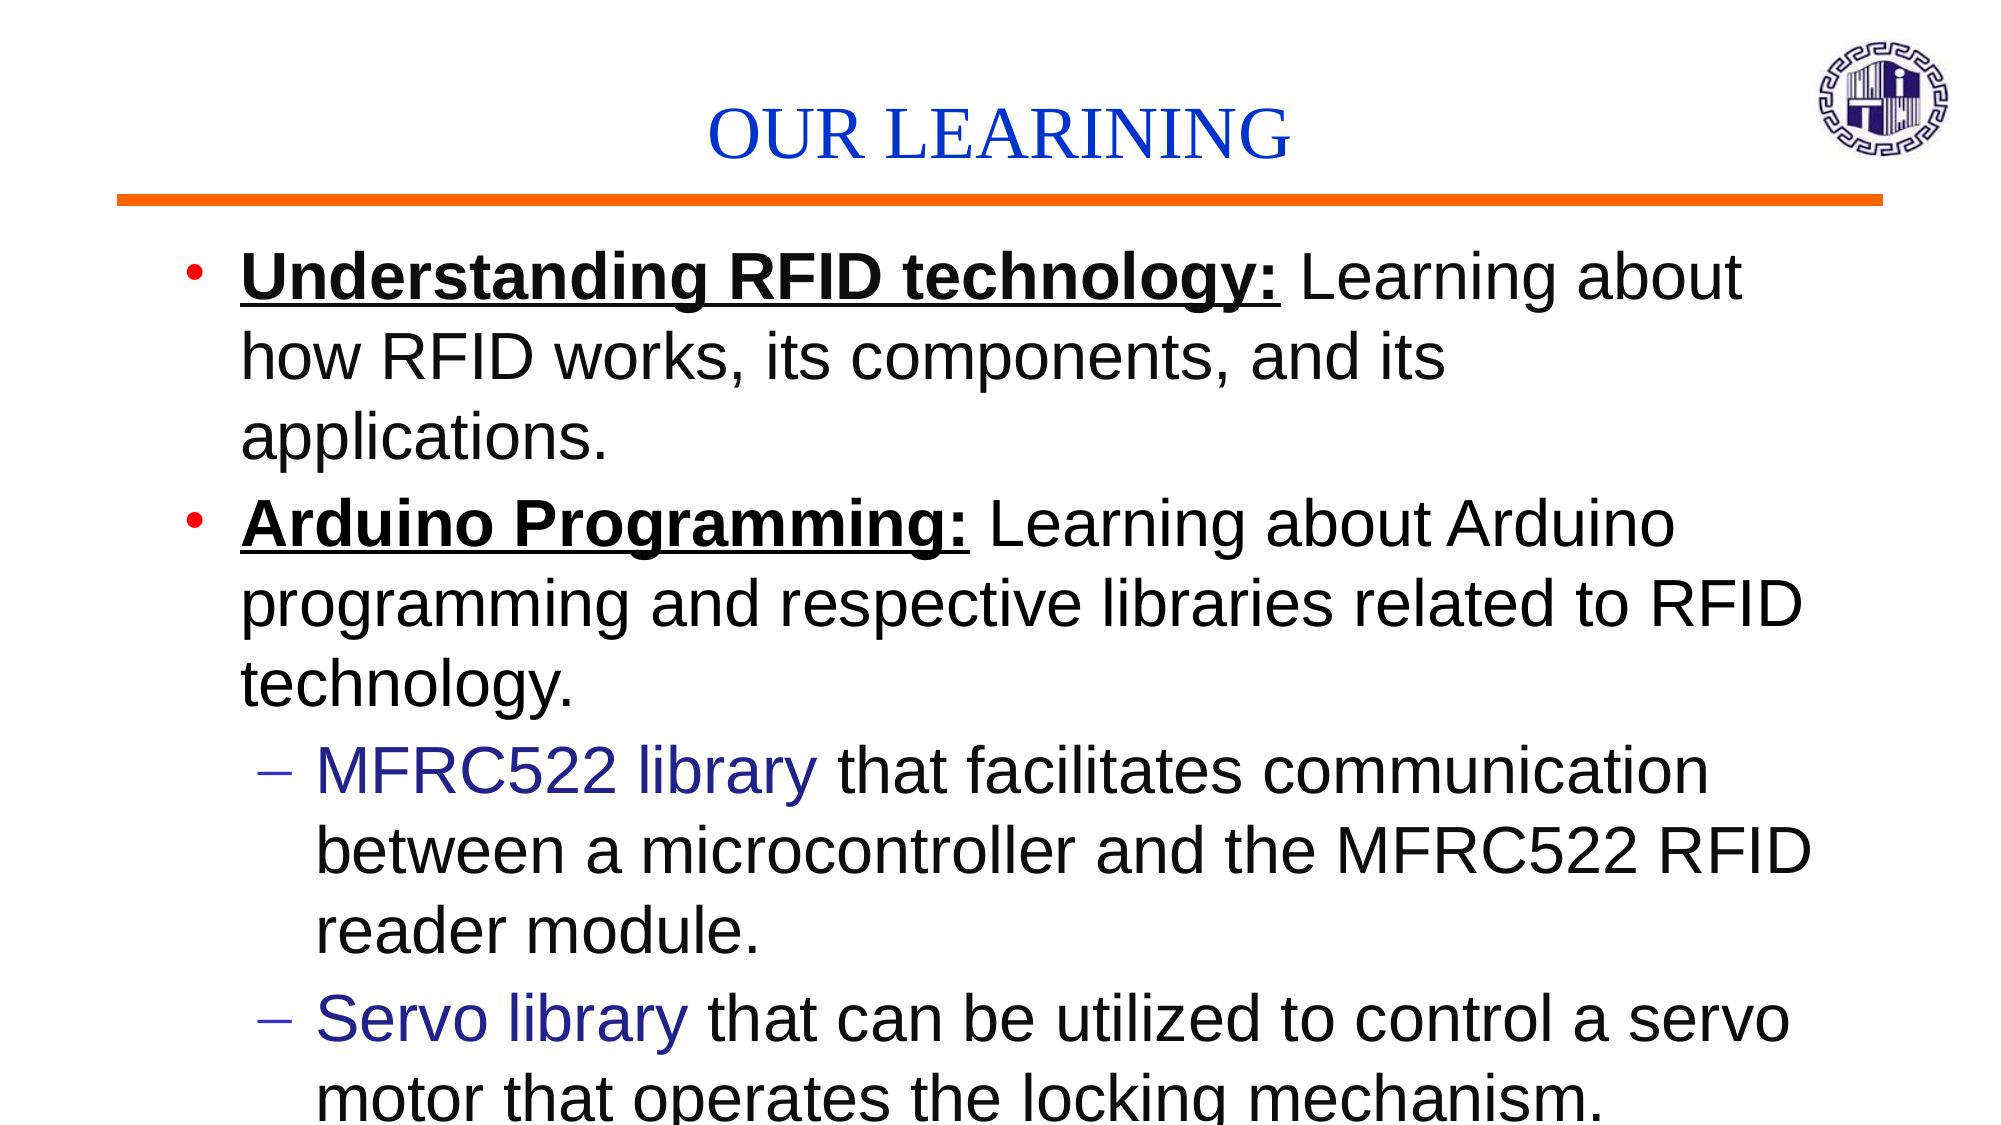

# OUR LEARINING
Understanding RFID technology: Learning about how RFID works, its components, and its applications.
Arduino Programming: Learning about Arduino programming and respective libraries related to RFID technology.
MFRC522 library that facilitates communication between a microcontroller and the MFRC522 RFID reader module.
Servo library that can be utilized to control a servo motor that operates the locking mechanism.
Circuit design: Learning about basic electronic components and circuitry required for interfacing RFID readers with microcontrollers.